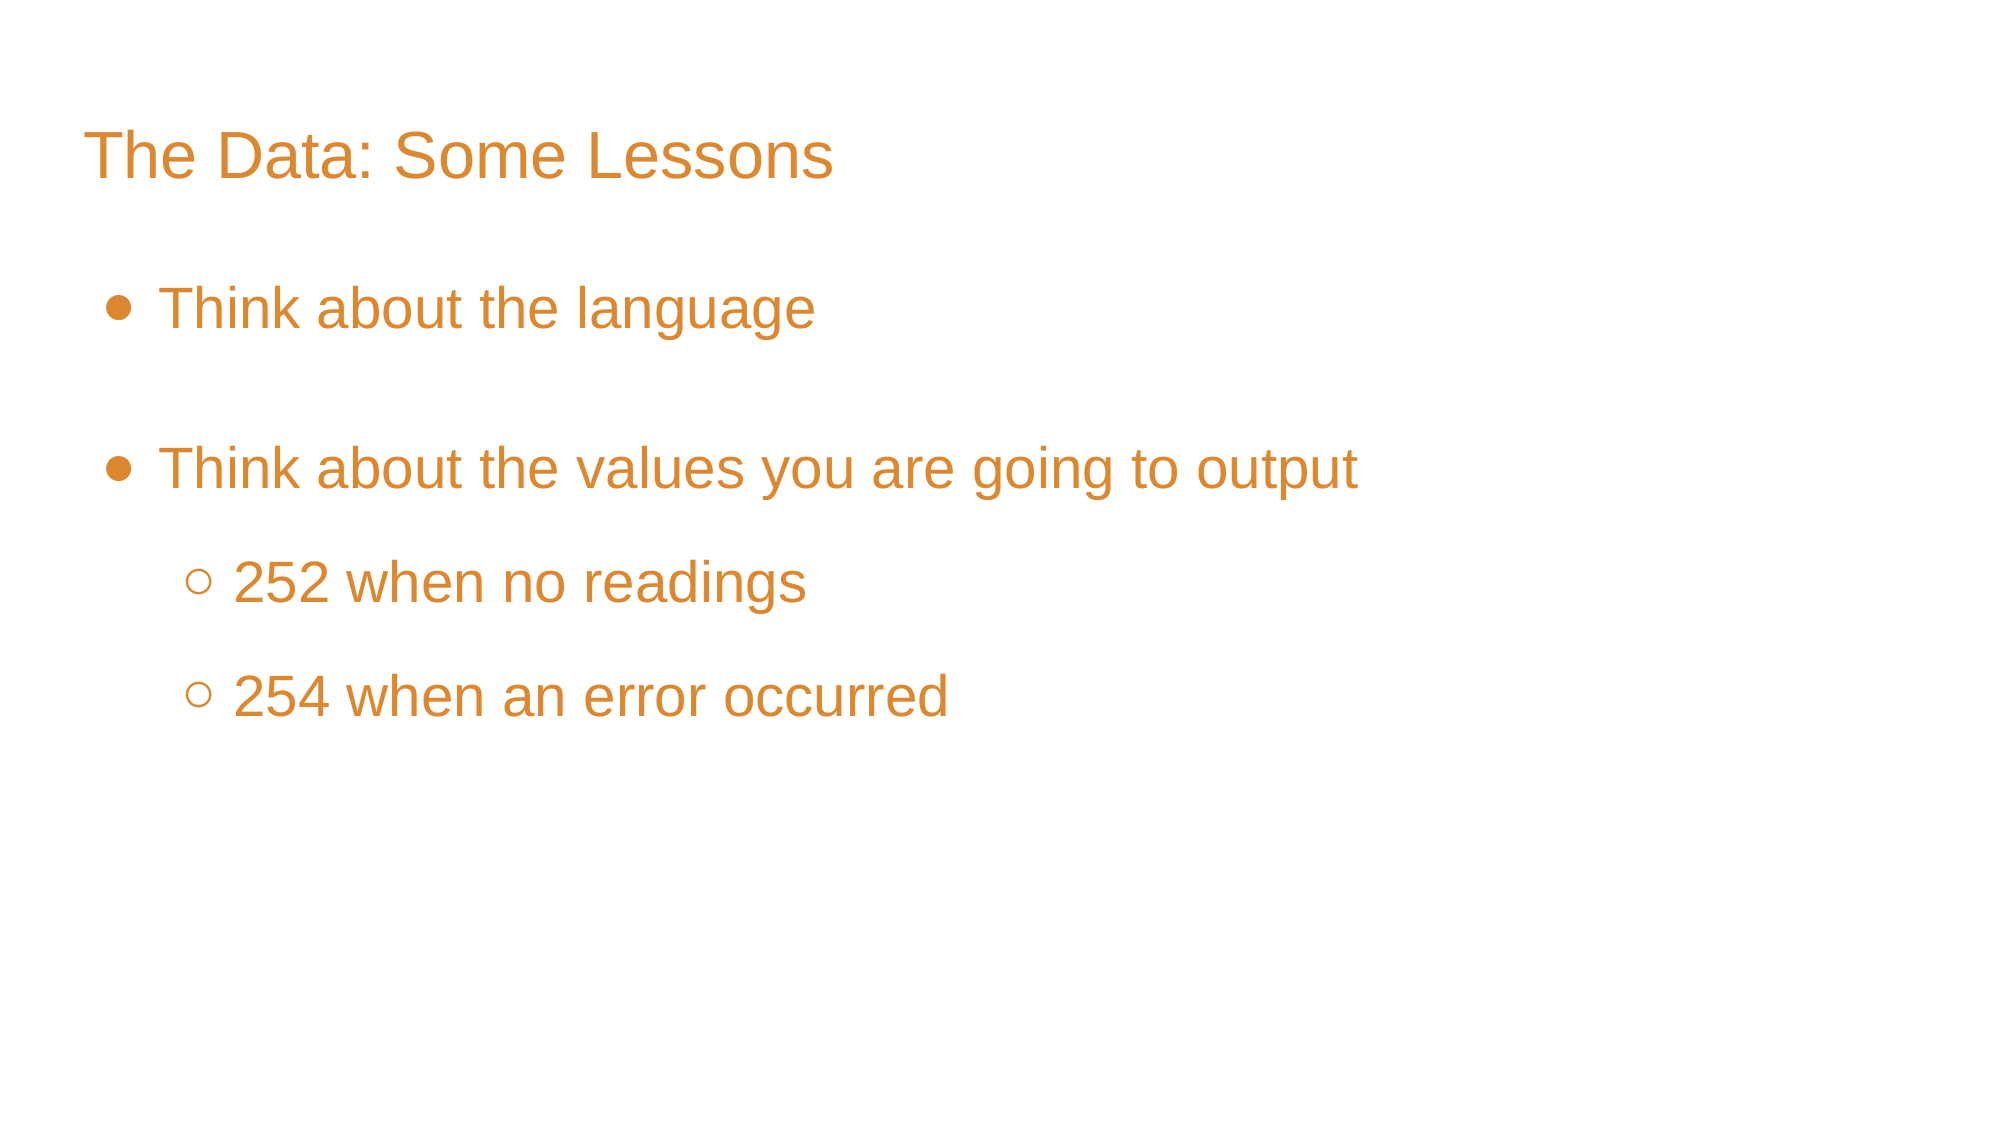

# The Data: Some Lessons
Think about the language

Think about the values you are going to output
252 when no readings
254 when an error occurred